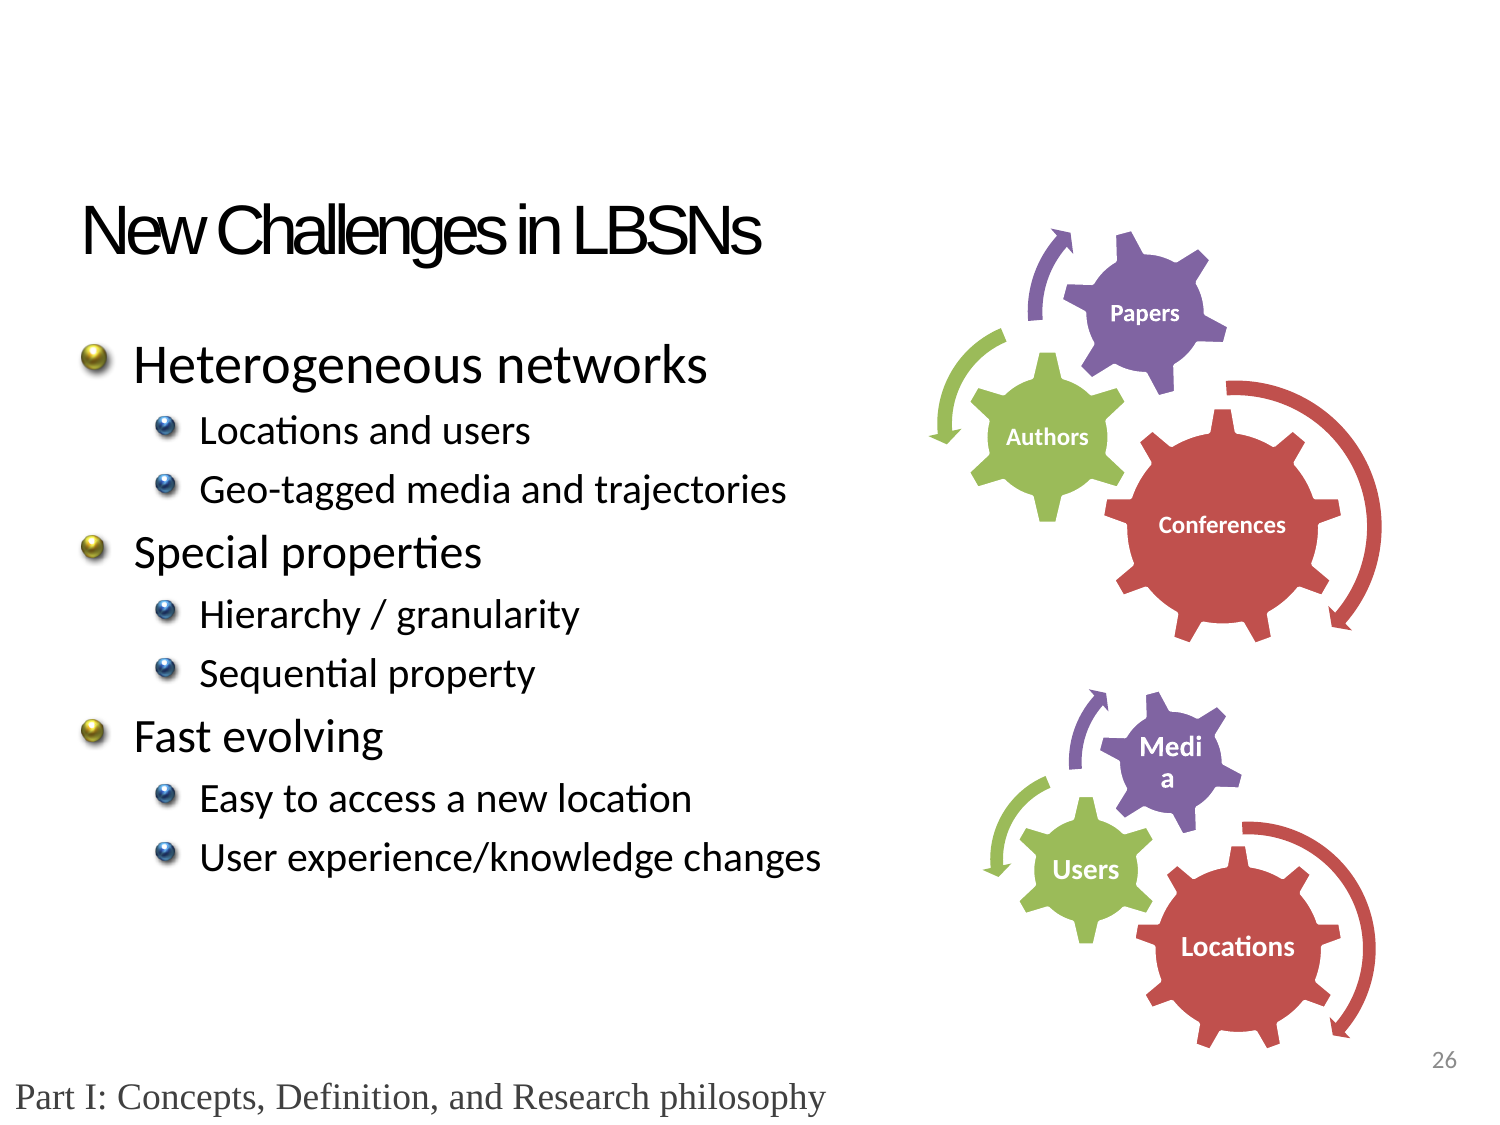

# New Challenges in LBSNs
Conferences
Authors
Papers
Heterogeneous networks
Locations and users
Geo-tagged media and trajectories
Special properties
Hierarchy / granularity
Sequential property
Fast evolving
Easy to access a new location
User experience/knowledge changes

Locations
Users
Media
26
Part I: Concepts, Definition, and Research philosophy